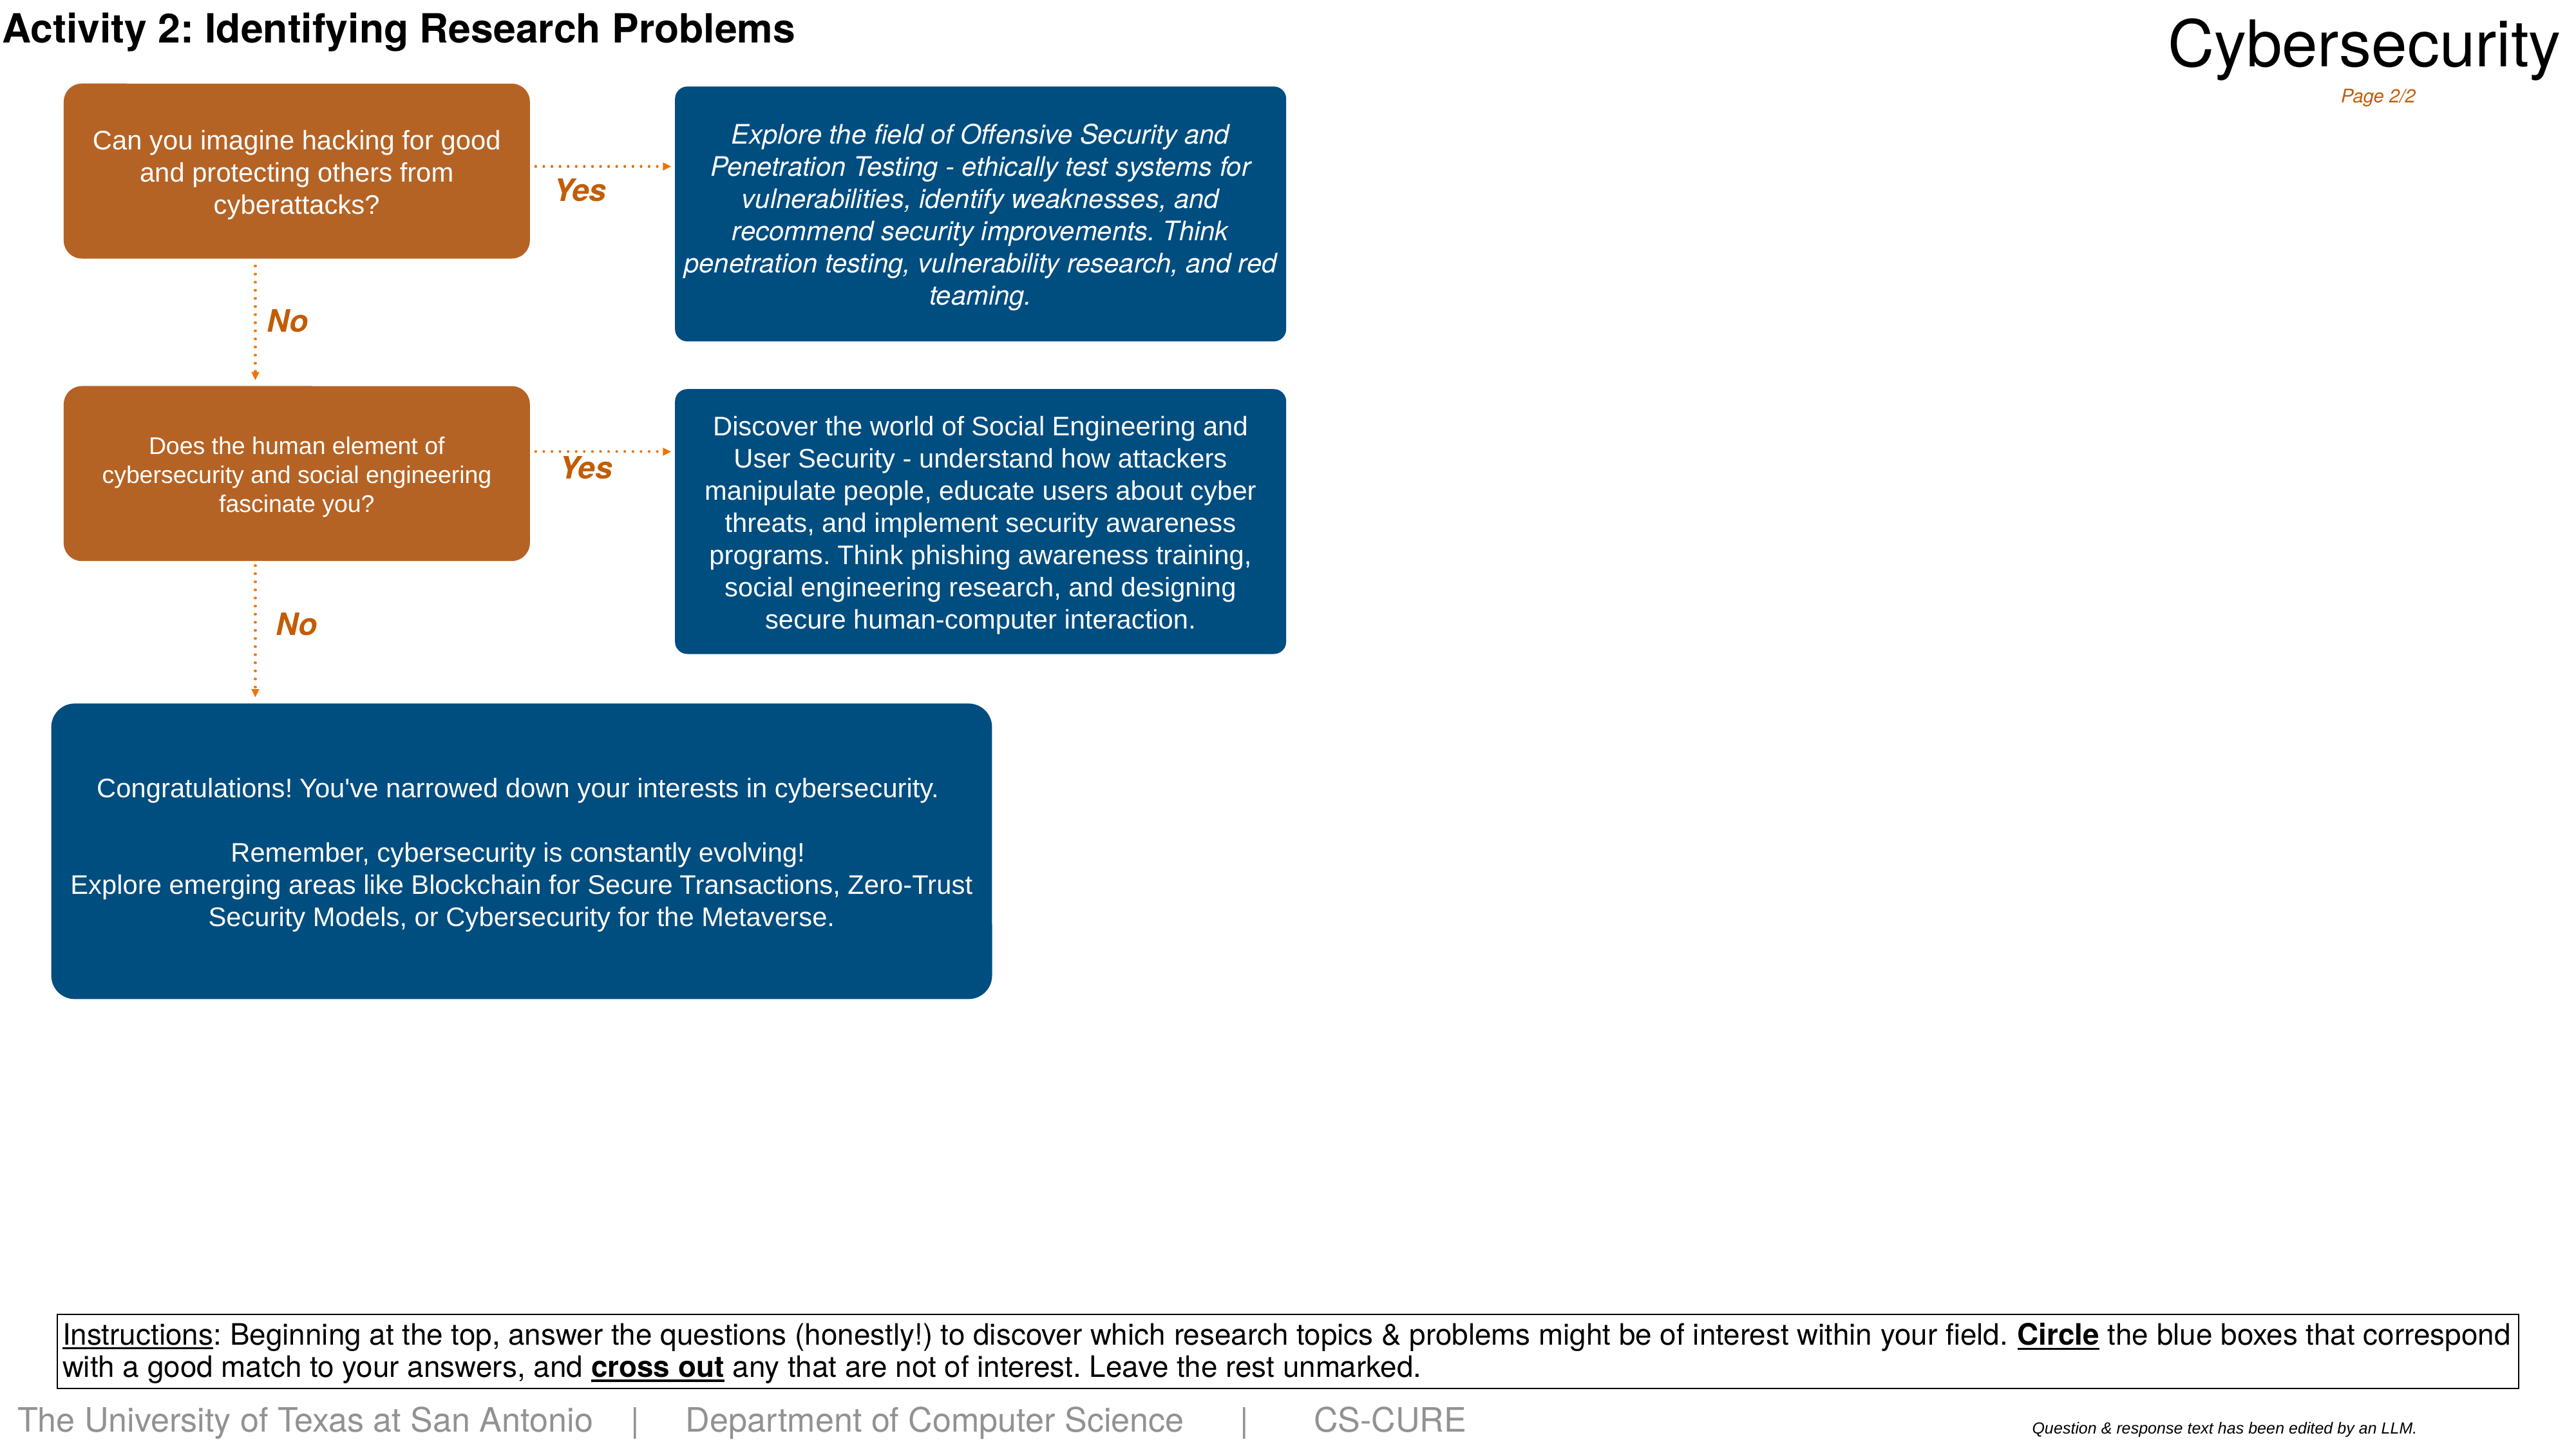

Activity 2: Identifying Research Problems
Cybersecurity
Page 2/2
Can you imagine hacking for good and protecting others from cyberattacks?
Explore the field of Offensive Security and Penetration Testing - ethically test systems for vulnerabilities, identify weaknesses, and recommend security improvements. Think penetration testing, vulnerability research, and red teaming.

Yes

No
Does the human element of cybersecurity and social engineering fascinate you?
Discover the world of Social Engineering and User Security - understand how attackers manipulate people, educate users about cyber threats, and implement security awareness programs. Think phishing awareness training, social engineering research, and designing secure human-computer interaction.
Yes

No
Congratulations! You've narrowed down your interests in cybersecurity.

Remember, cybersecurity is constantly evolving!
Explore emerging areas like Blockchain for Secure Transactions, Zero-Trust Security Models, or Cybersecurity for the Metaverse.
Instructions: Beginning at the top, answer the questions (honestly!) to discover which research topics & problems might be of interest within your field. Circle the blue boxes that correspond with a good match to your answers, and cross out any that are not of interest. Leave the rest unmarked.
42
Question & response text has been edited by an LLM.